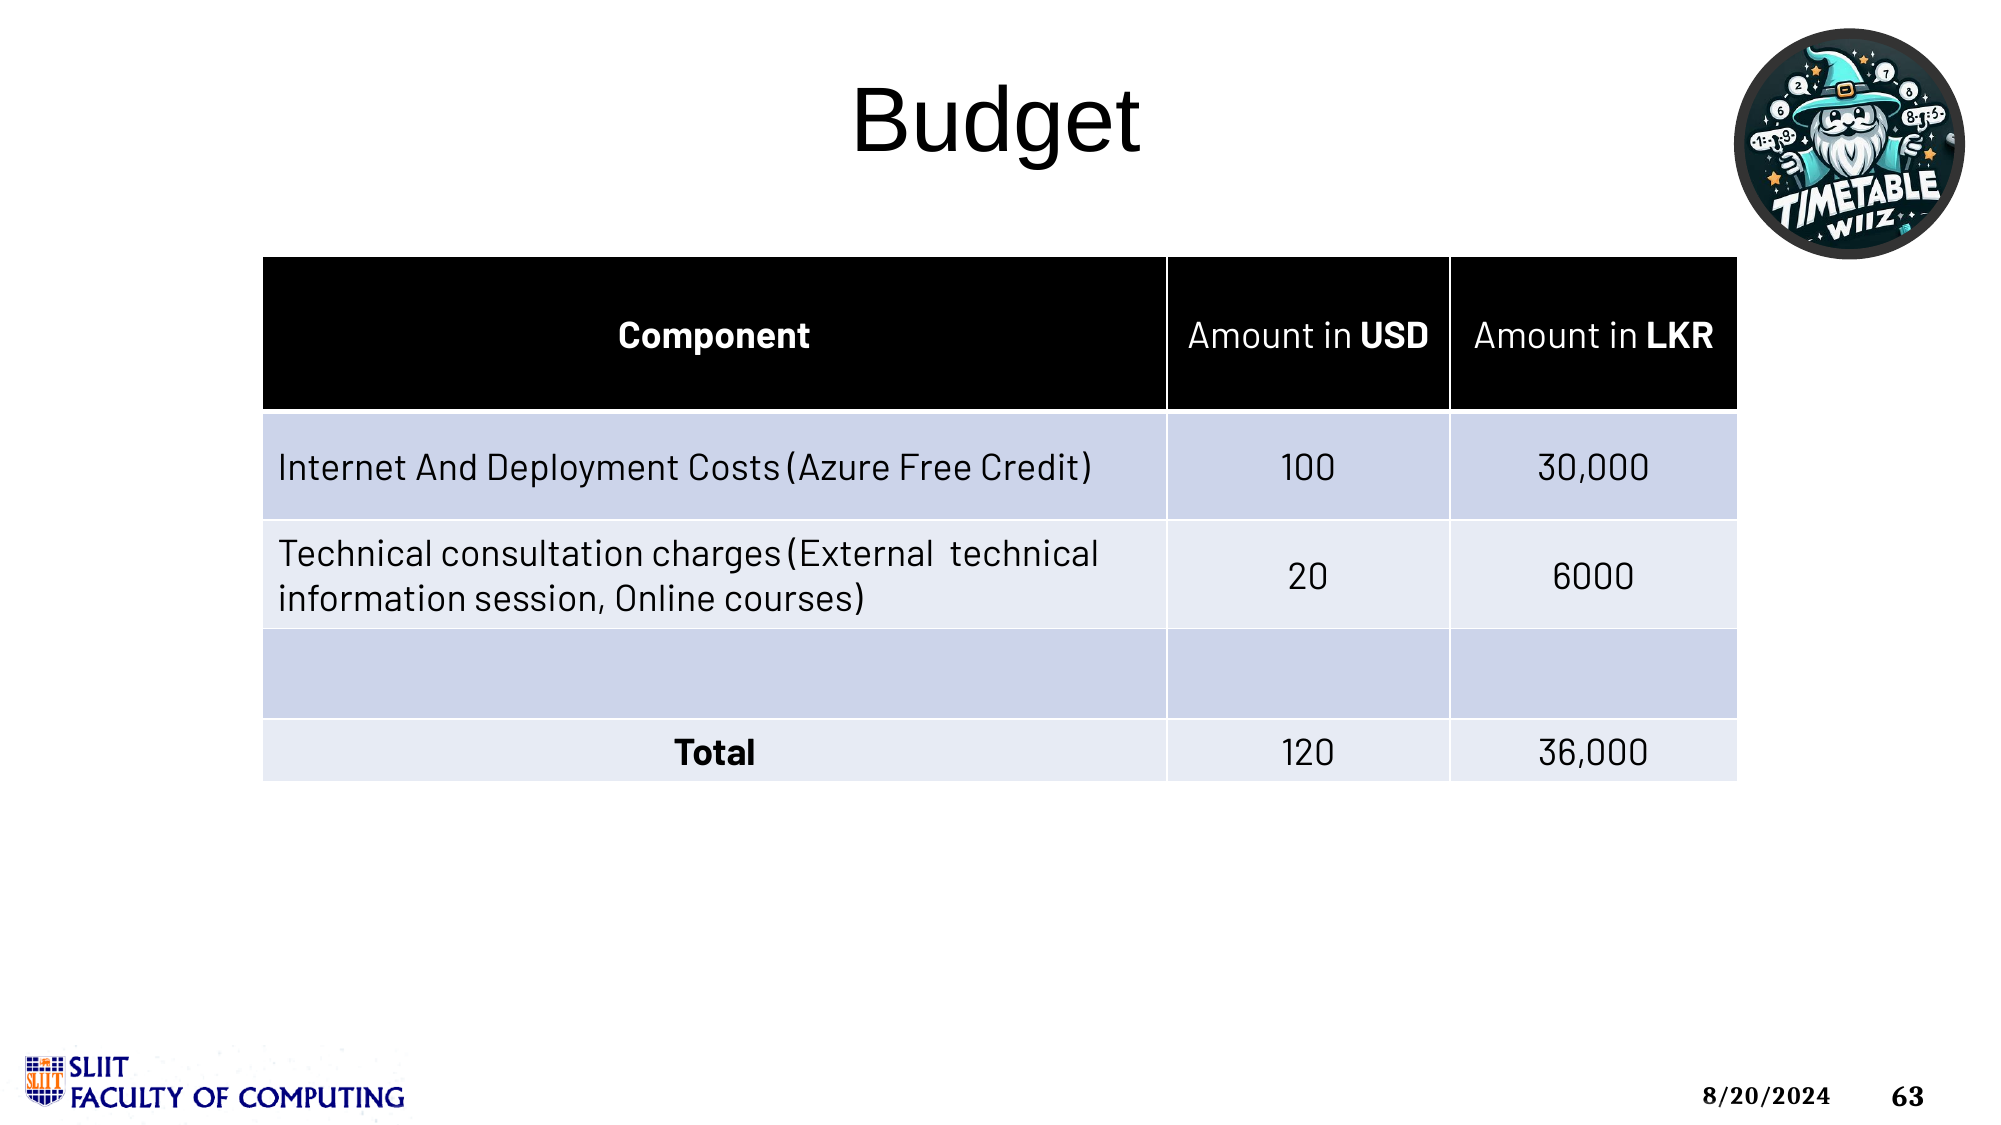

# Budget
| Component | Amount in USD | Amount in LKR |
| --- | --- | --- |
| Internet And Deployment Costs (Azure Free Credit) | 100 | 30,000 |
| Technical consultation charges (External technical information session, Online courses) | 20 | 6000 |
|  |  |  |
| Total | 120 | 36,000 |